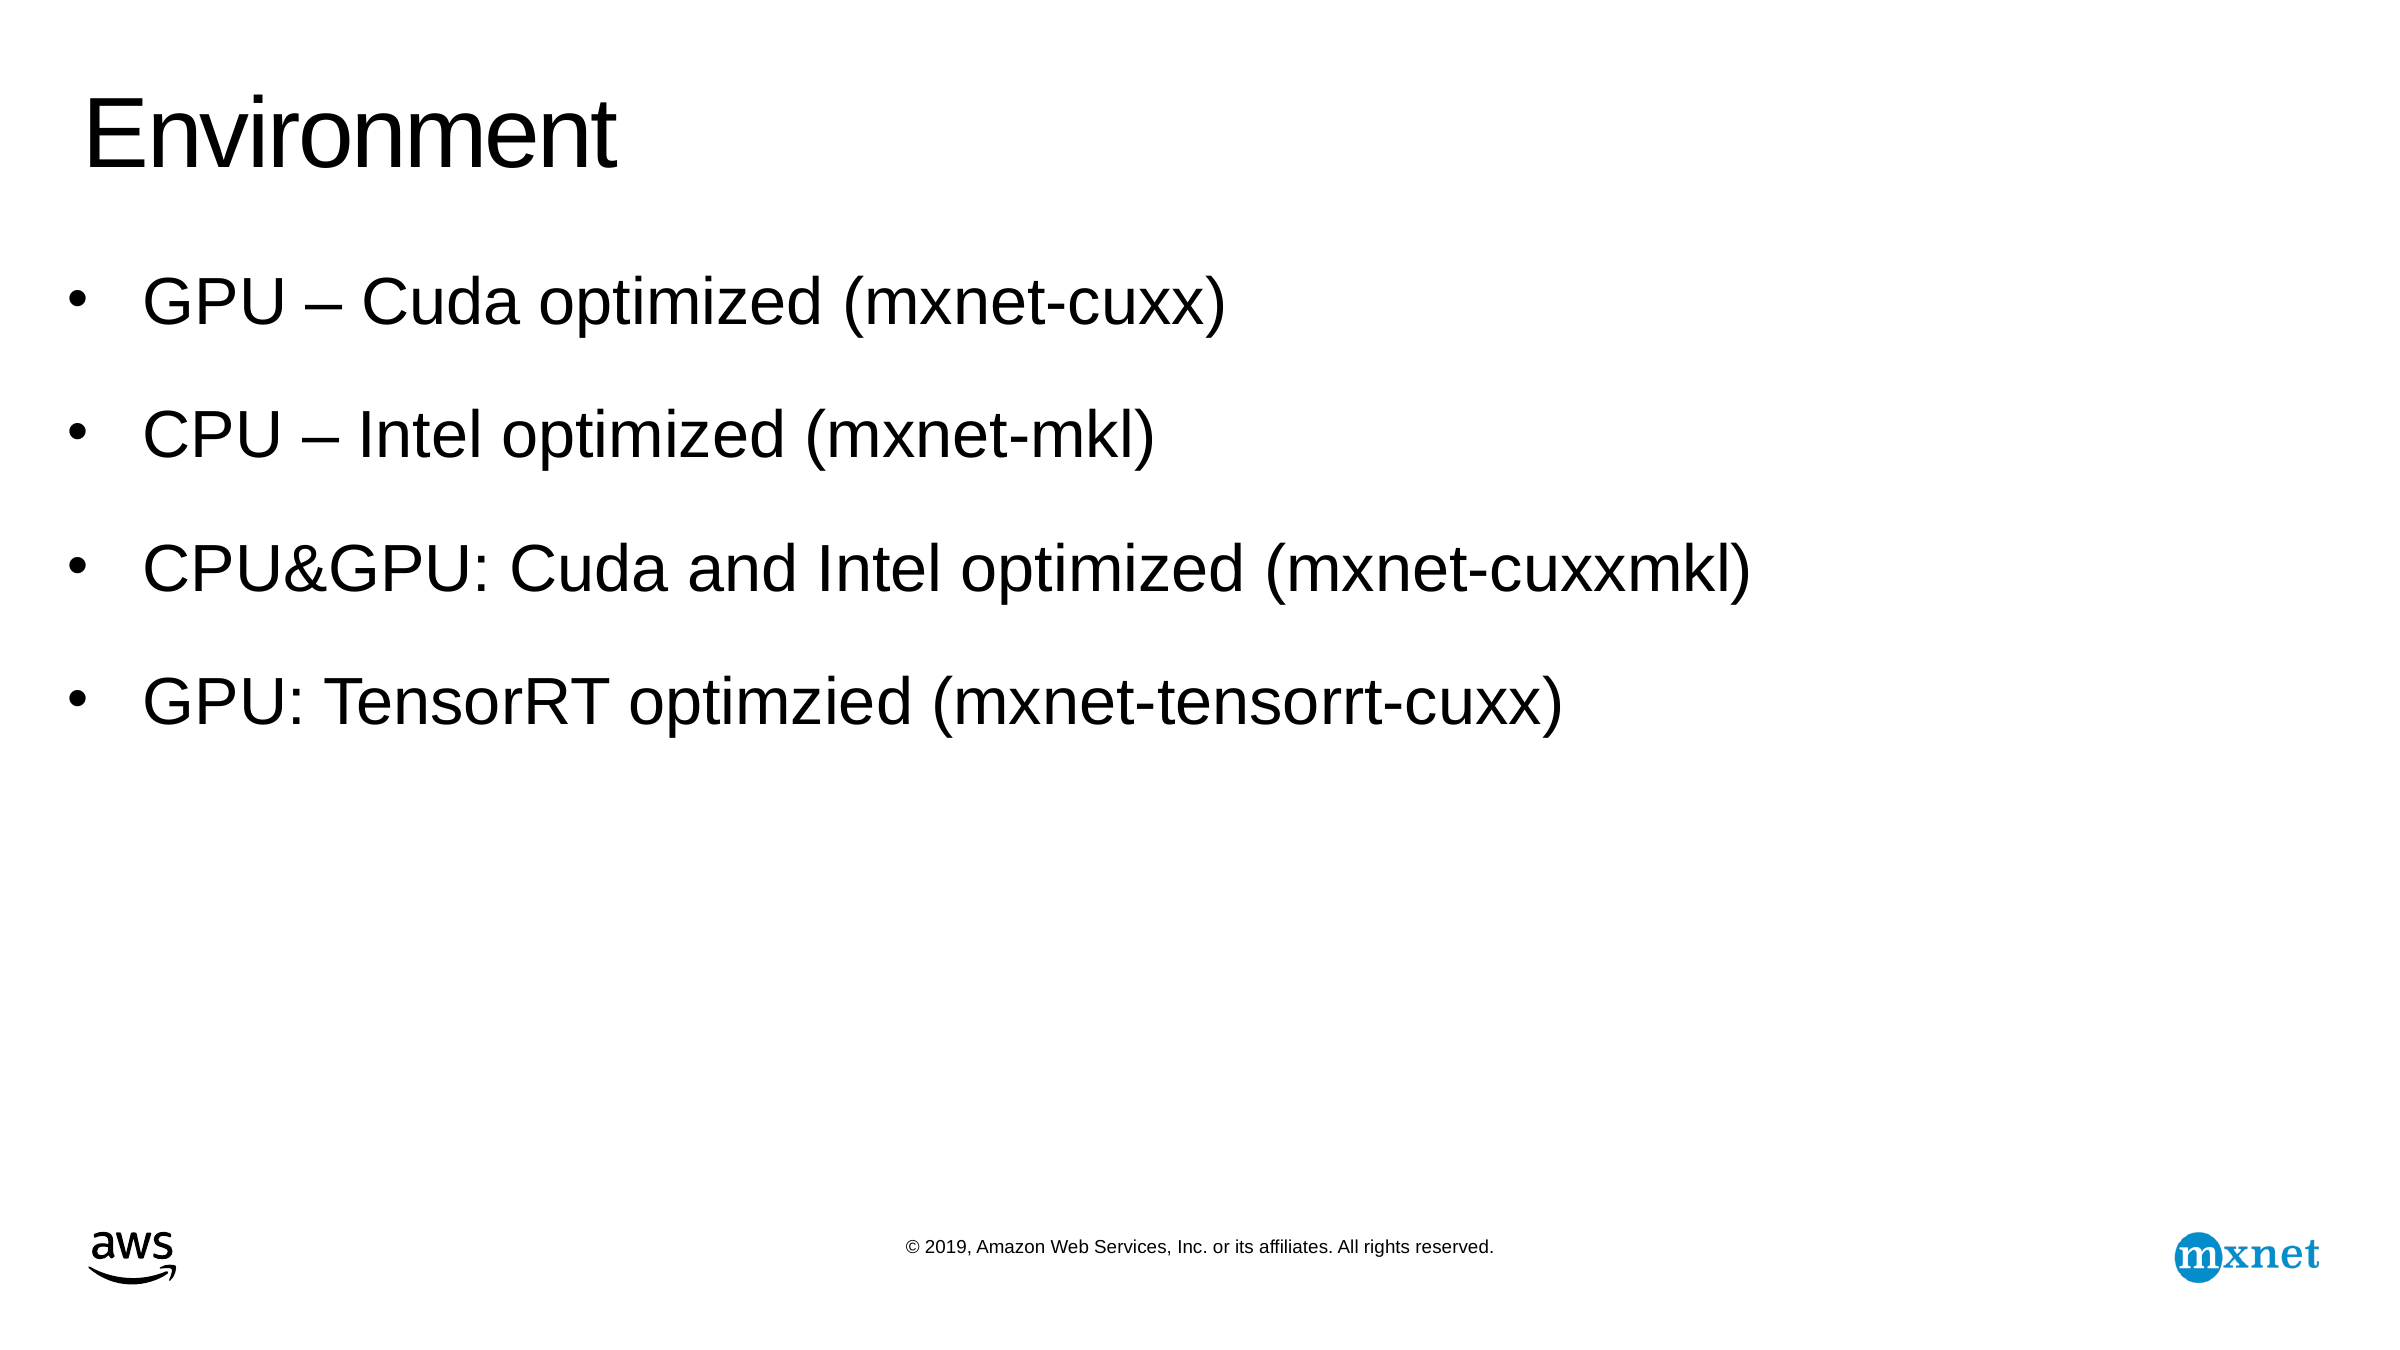

# Environment
GPU – Cuda optimized (mxnet-cuxx)
CPU – Intel optimized (mxnet-mkl)
CPU&GPU: Cuda and Intel optimized (mxnet-cuxxmkl)
GPU: TensorRT optimzied (mxnet-tensorrt-cuxx)